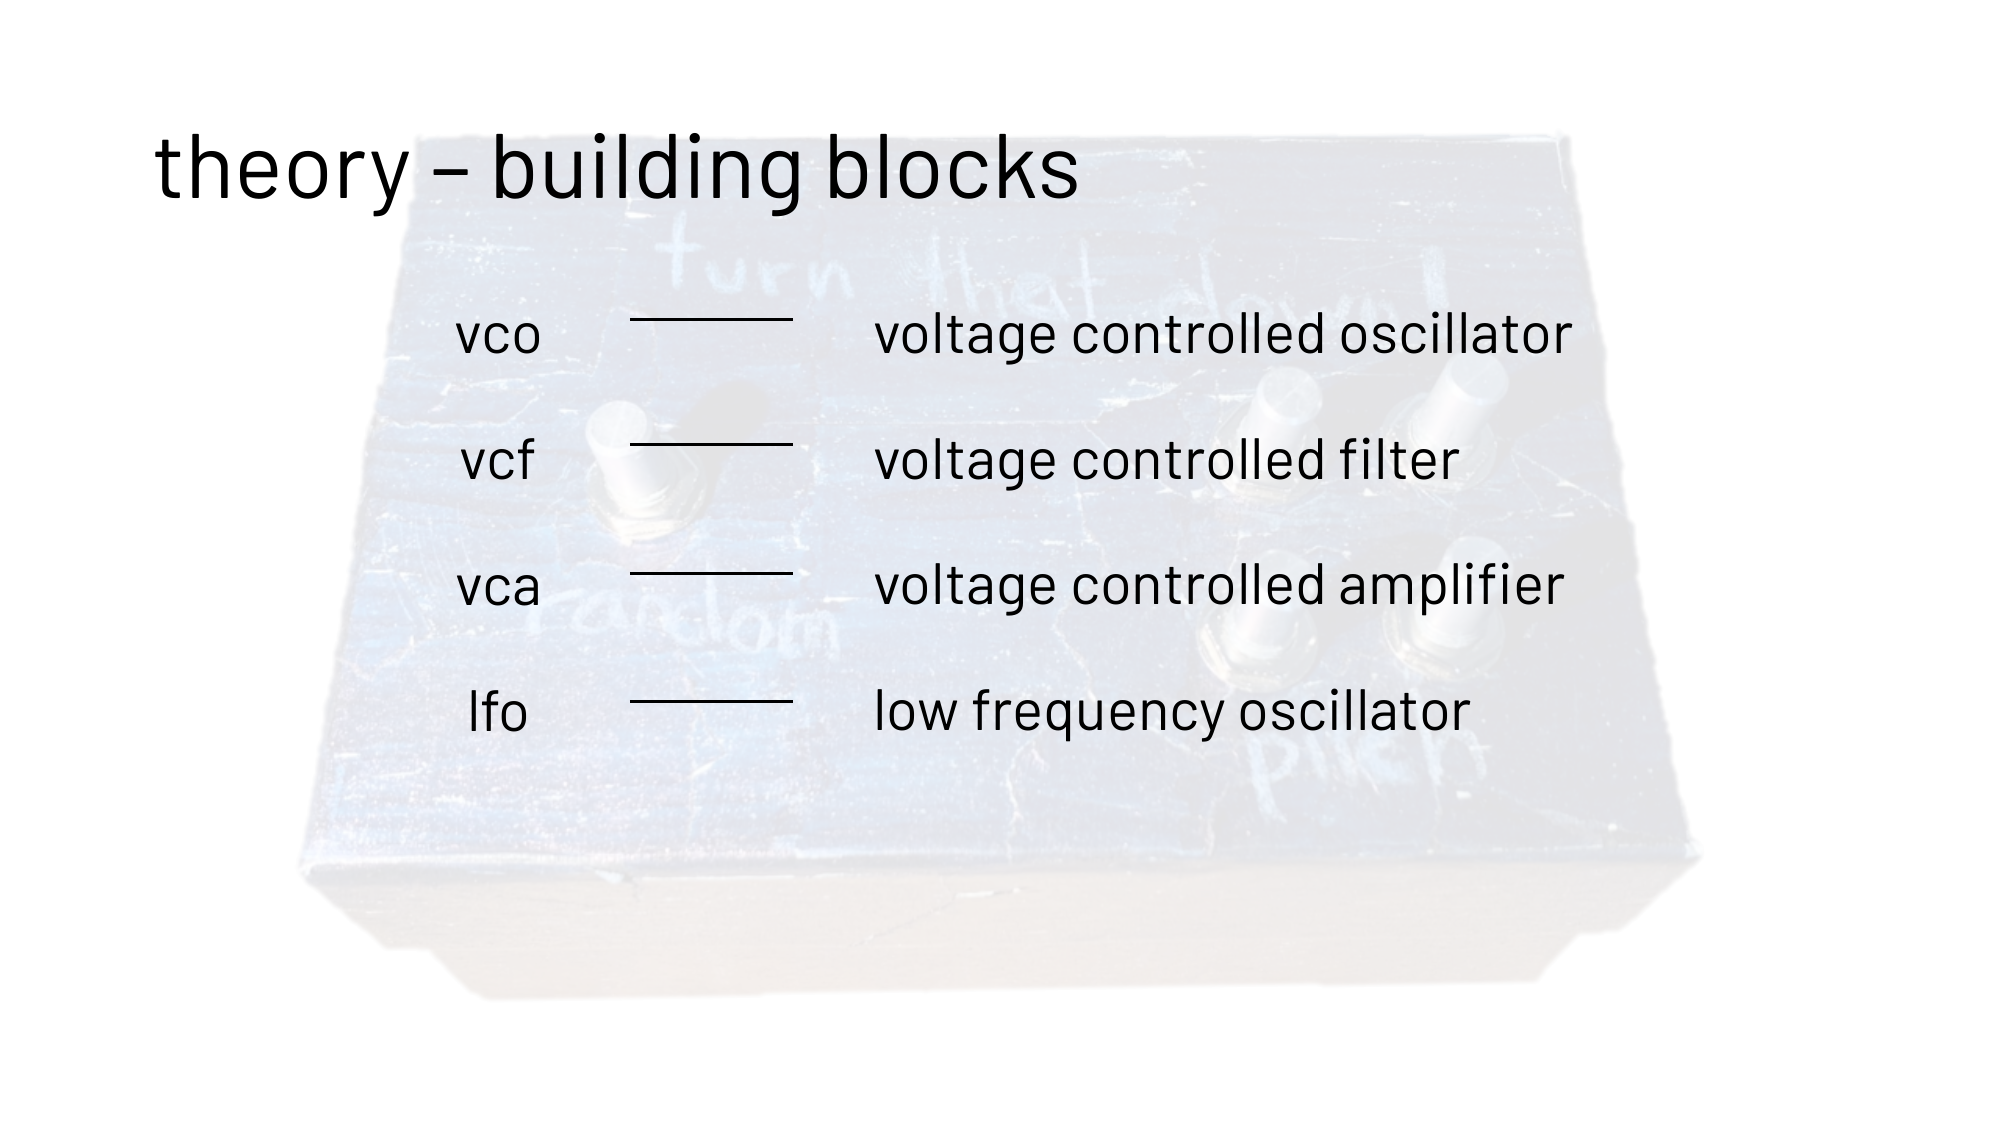

# theory – building blocks
vco
vcf
vca
lfo
voltage controlled oscillator
voltage controlled filter
voltage controlled amplifier
low frequency oscillator